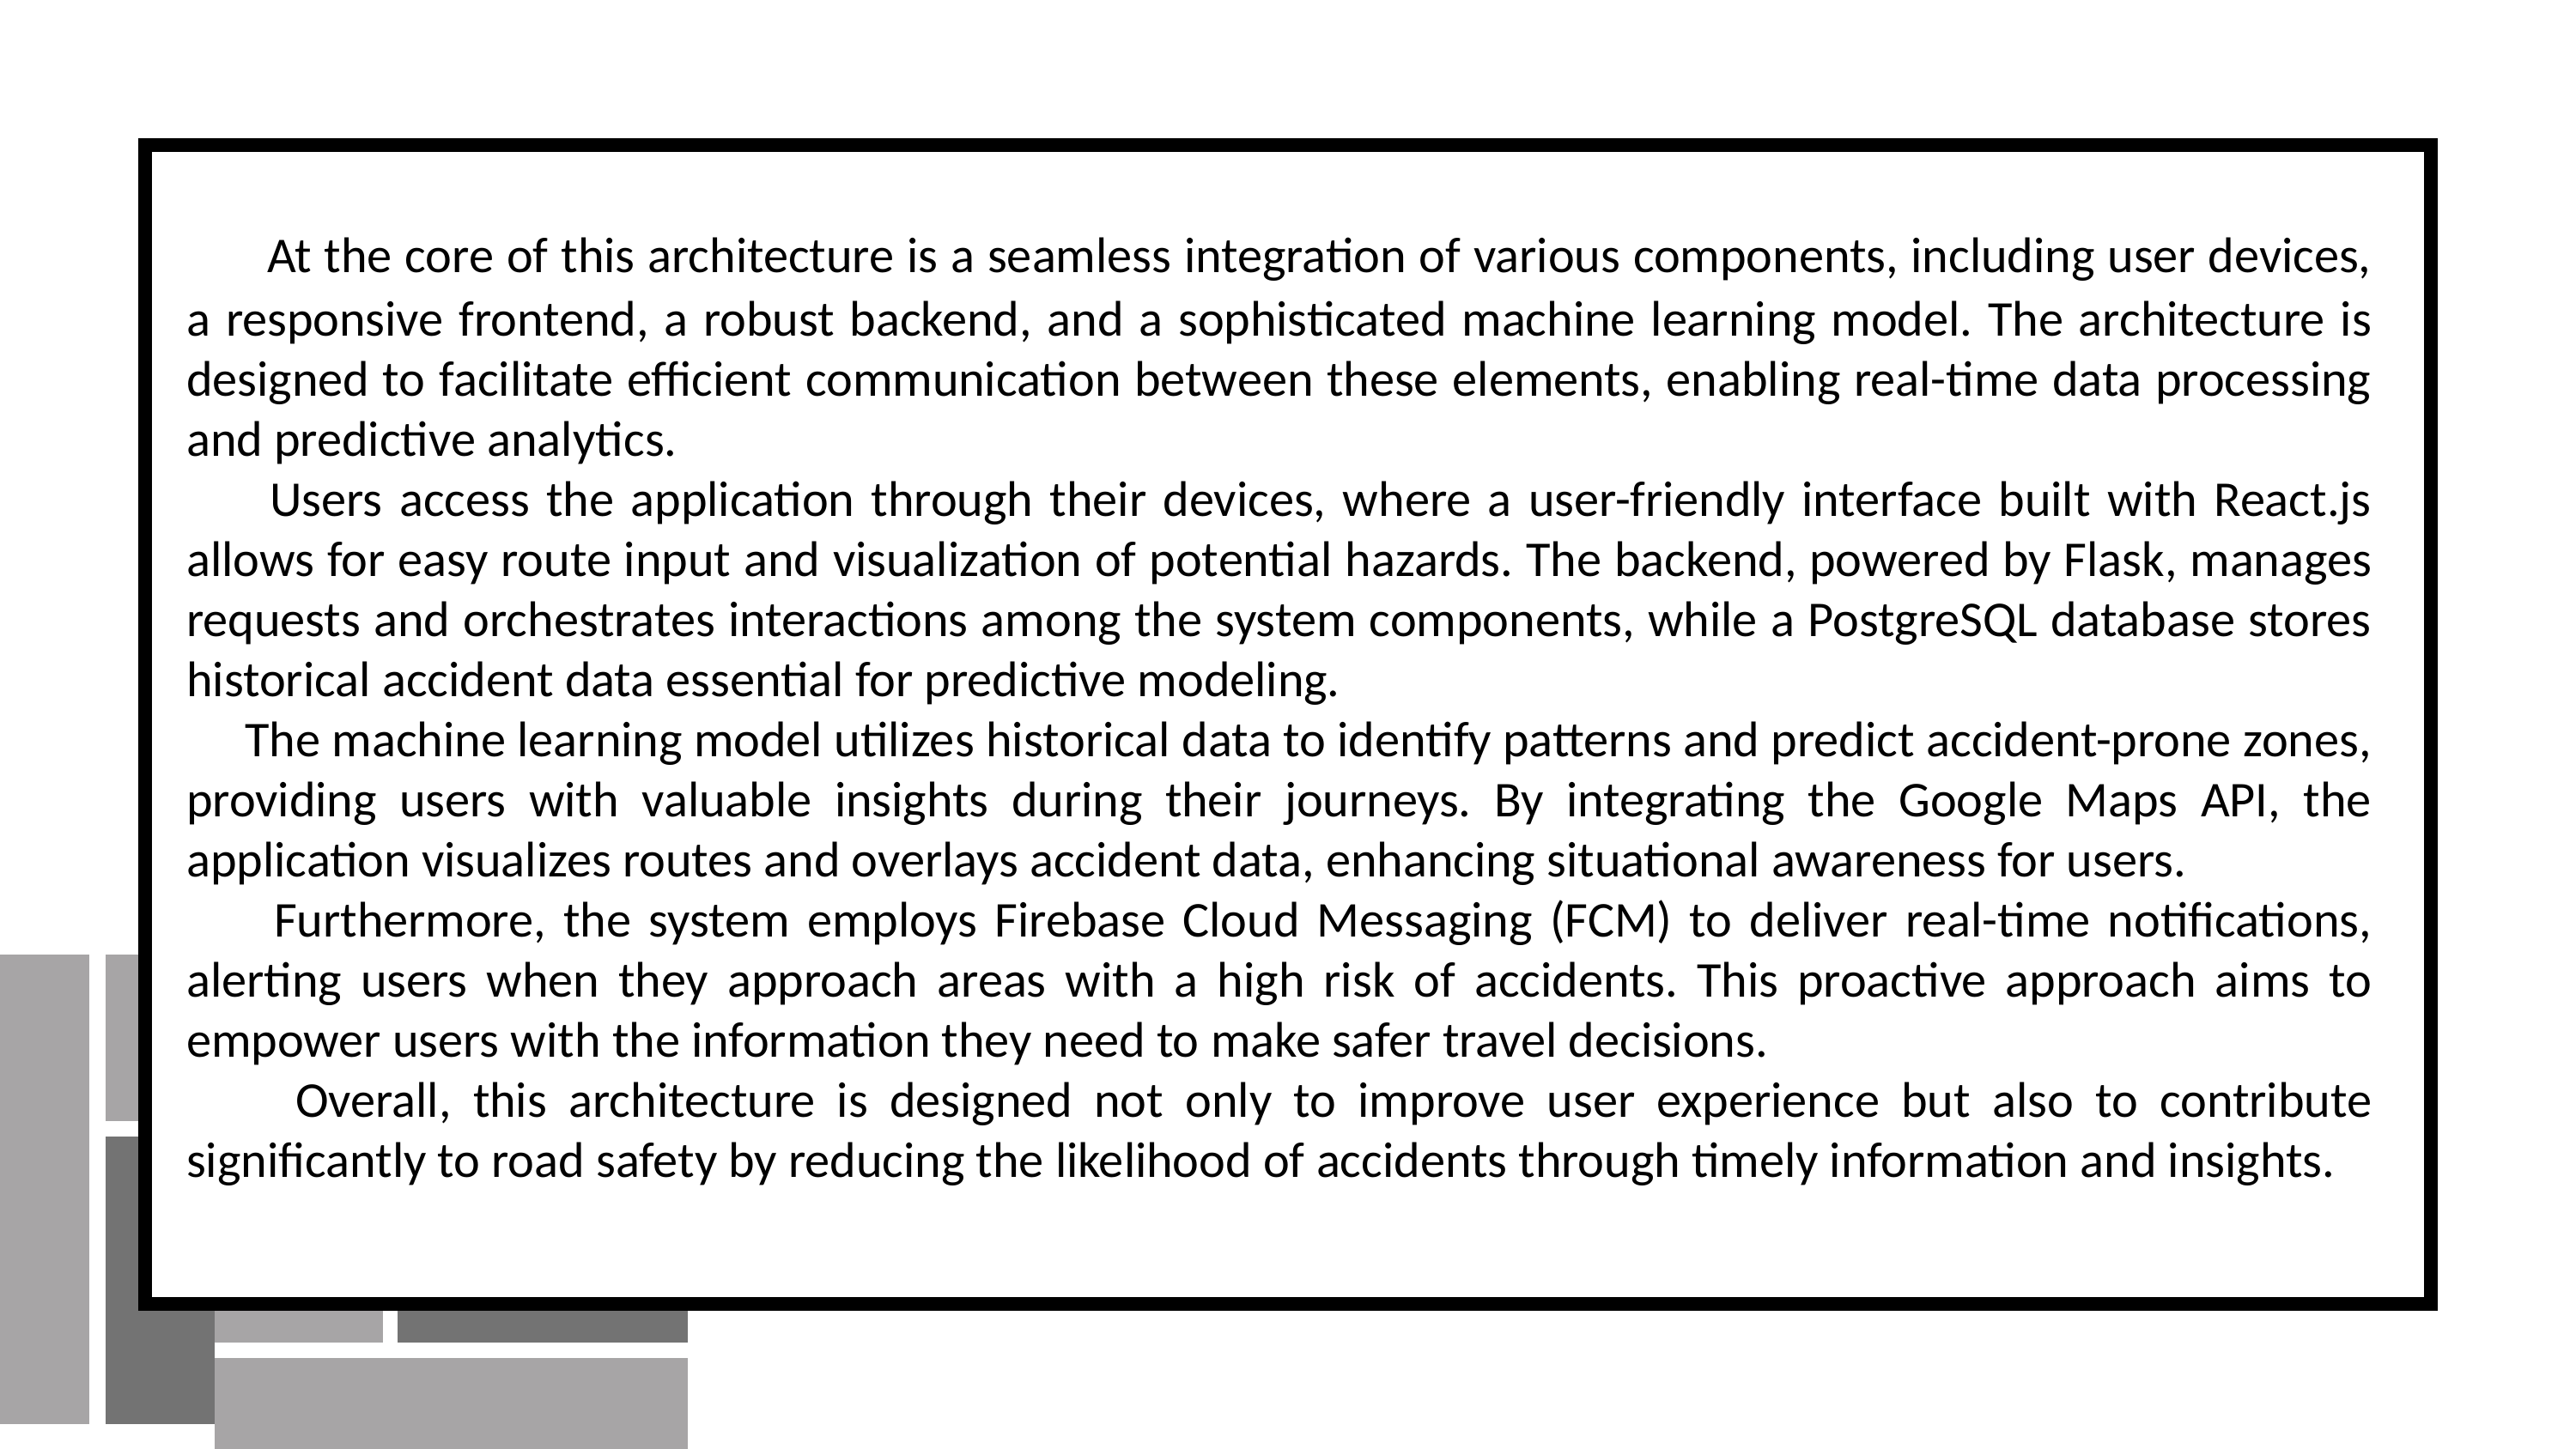

At the core of this architecture is a seamless integration of various components, including user devices, a responsive frontend, a robust backend, and a sophisticated machine learning model. The architecture is designed to facilitate efficient communication between these elements, enabling real-time data processing and predictive analytics.
     Users access the application through their devices, where a user-friendly interface built with React.js allows for easy route input and visualization of potential hazards. The backend, powered by Flask, manages requests and orchestrates interactions among the system components, while a PostgreSQL database stores historical accident data essential for predictive modeling.
     The machine learning model utilizes historical data to identify patterns and predict accident-prone zones, providing users with valuable insights during their journeys. By integrating the Google Maps API, the application visualizes routes and overlays accident data, enhancing situational awareness for users.
     Furthermore, the system employs Firebase Cloud Messaging (FCM) to deliver real-time notifications, alerting users when they approach areas with a high risk of accidents. This proactive approach aims to empower users with the information they need to make safer travel decisions.
     Overall, this architecture is designed not only to improve user experience but also to contribute significantly to road safety by reducing the likelihood of accidents through timely information and insights.